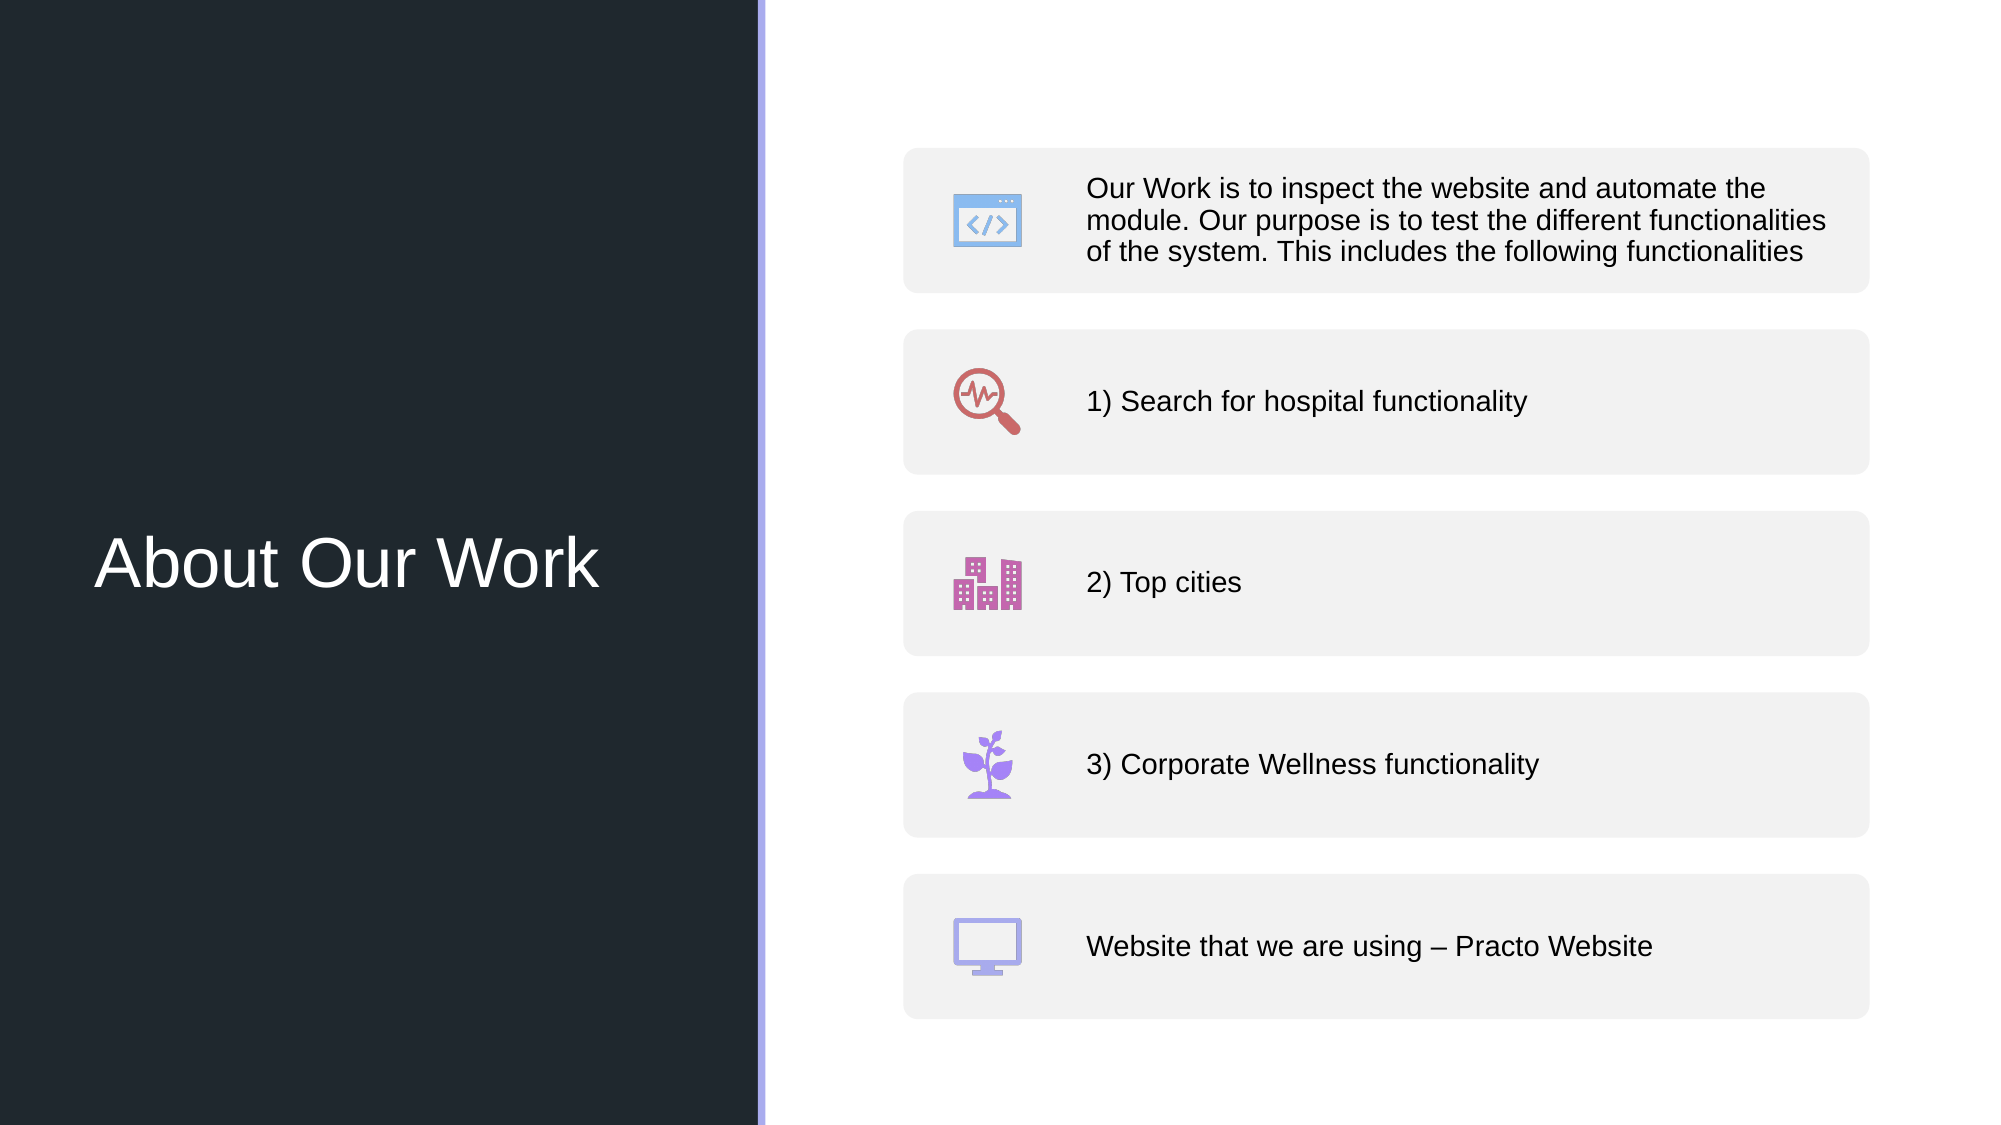

Our Work is to inspect the website and automate the module. Our purpose is to test the different functionalities of the system. This includes the following functionalities
1) Search for hospital functionality
2) Top cities
3) Corporate Wellness functionality
Website that we are using – Practo Website
# About Our Work